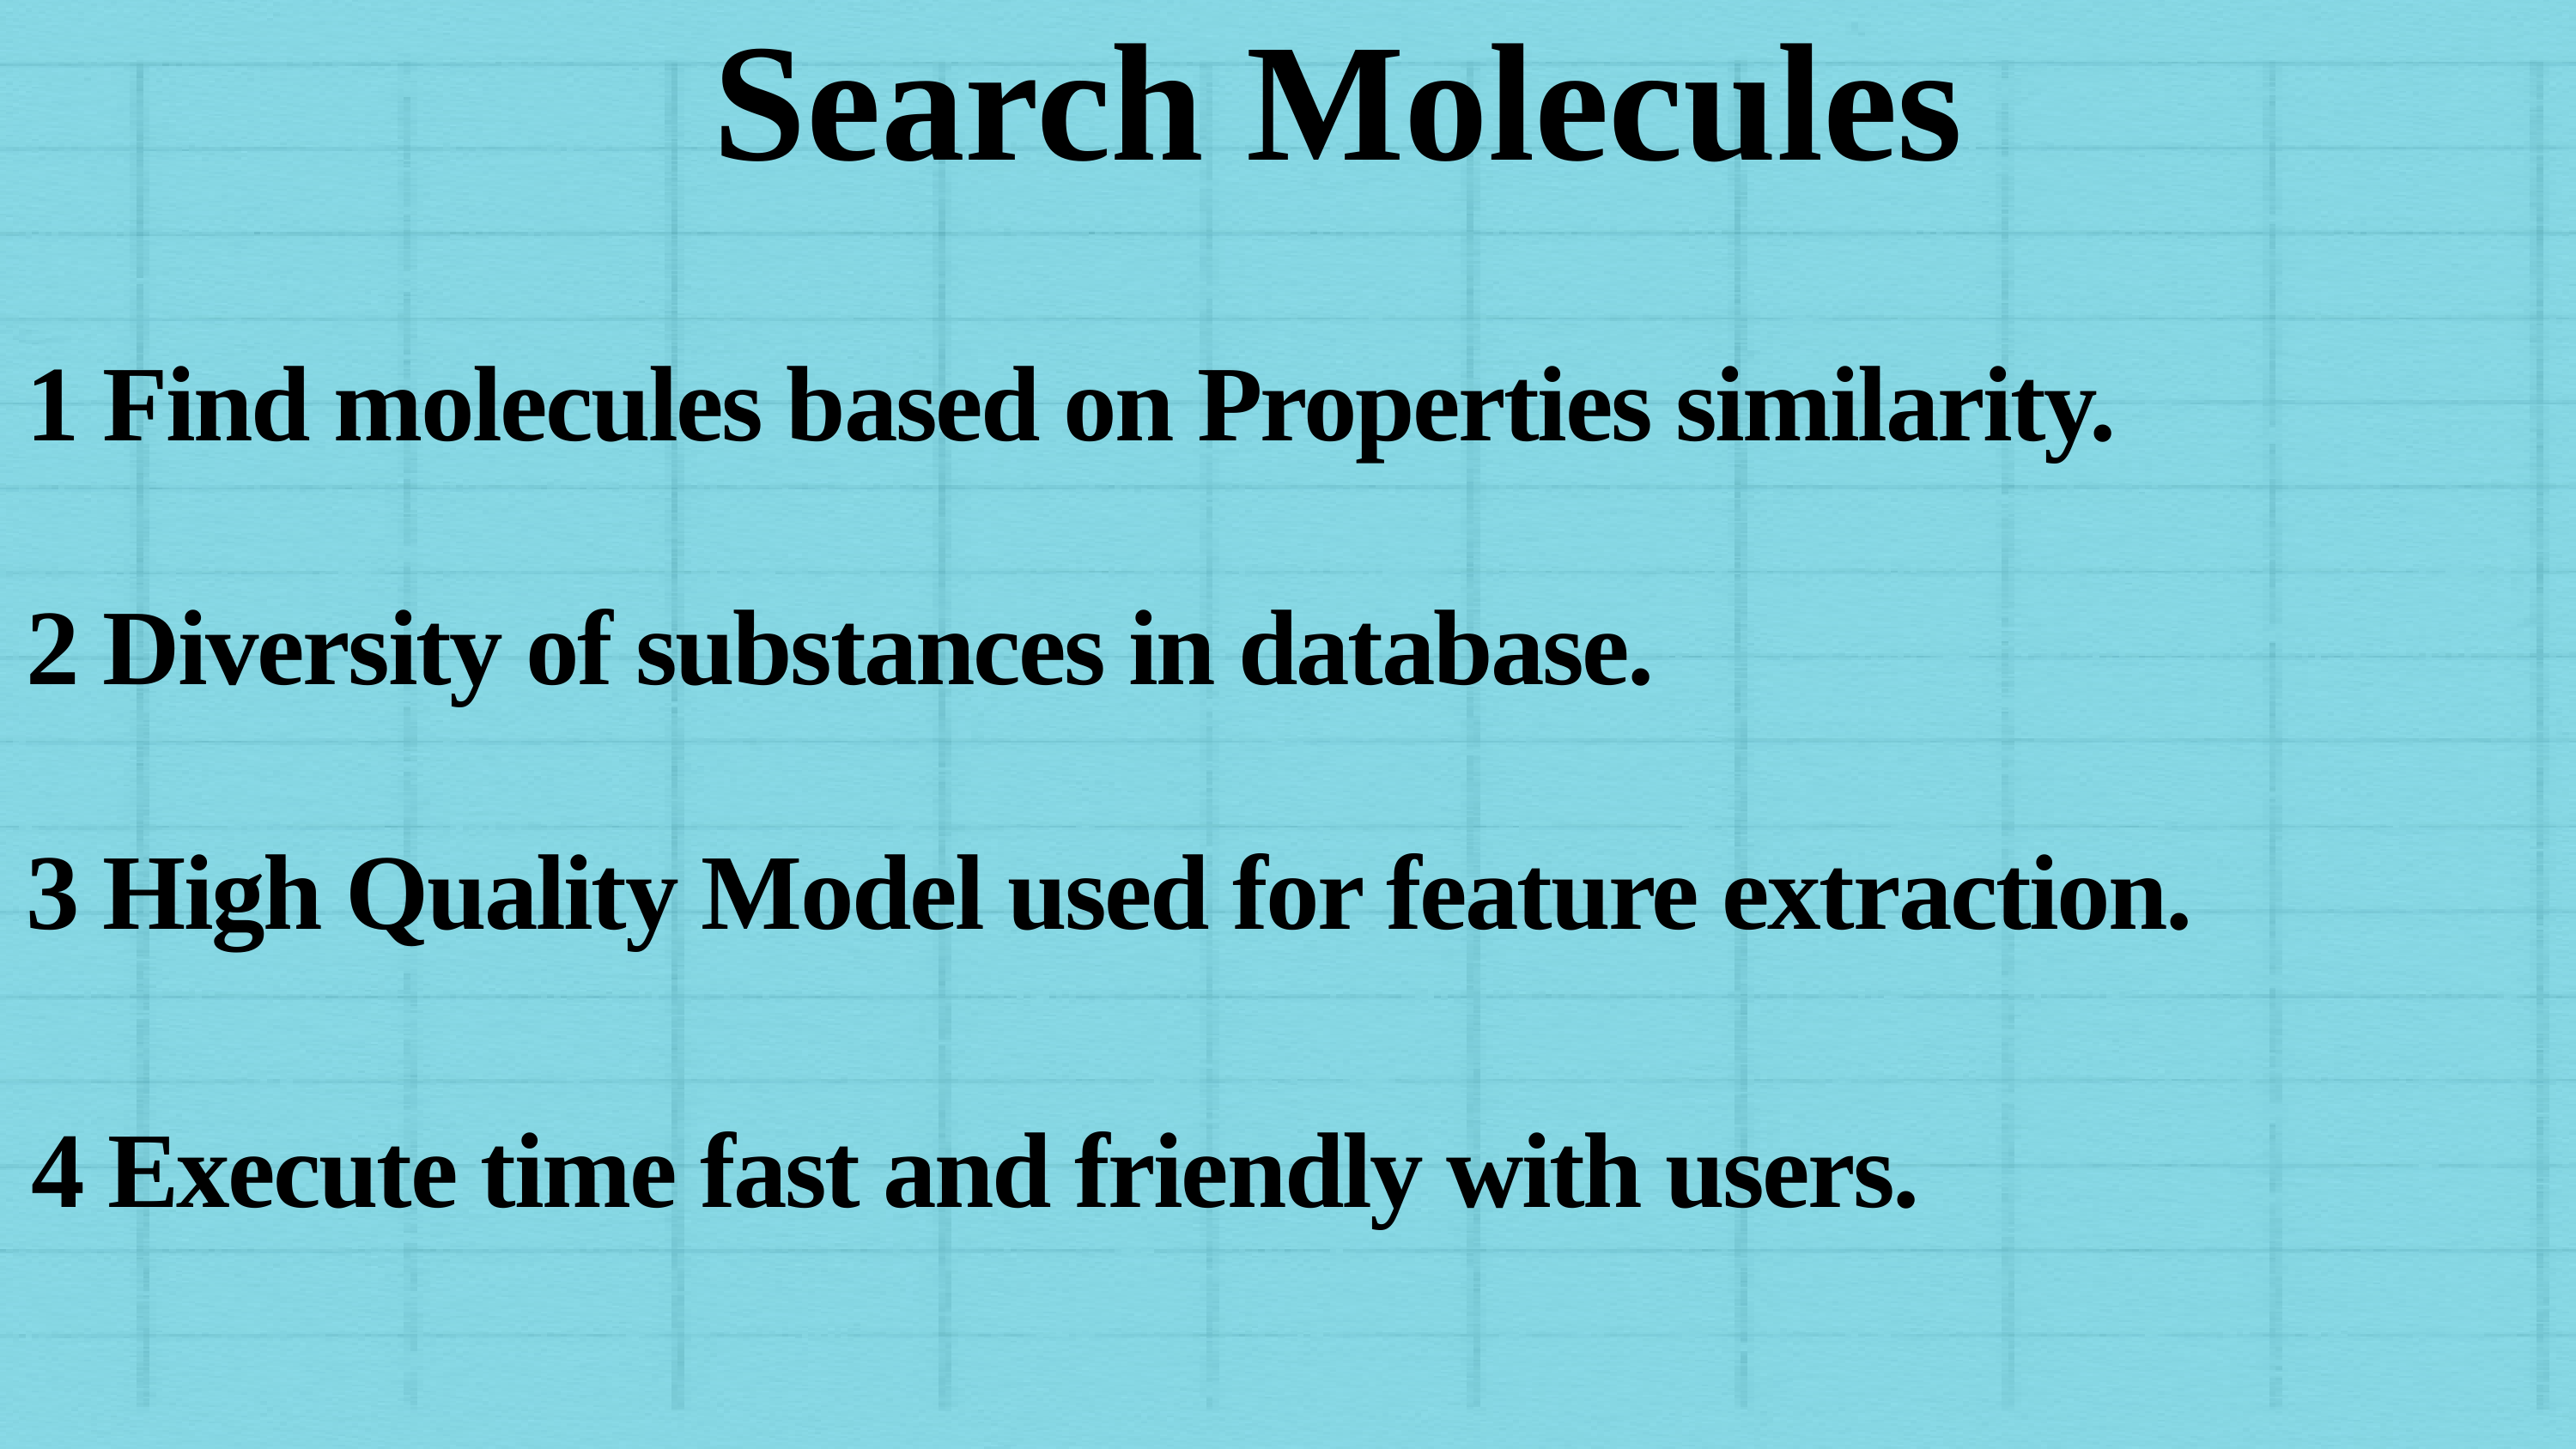

Search Molecules
1 Find molecules based on Properties similarity.
2 Diversity of substances in database.
3 High Quality Model used for feature extraction.
4 Execute time fast and friendly with users.